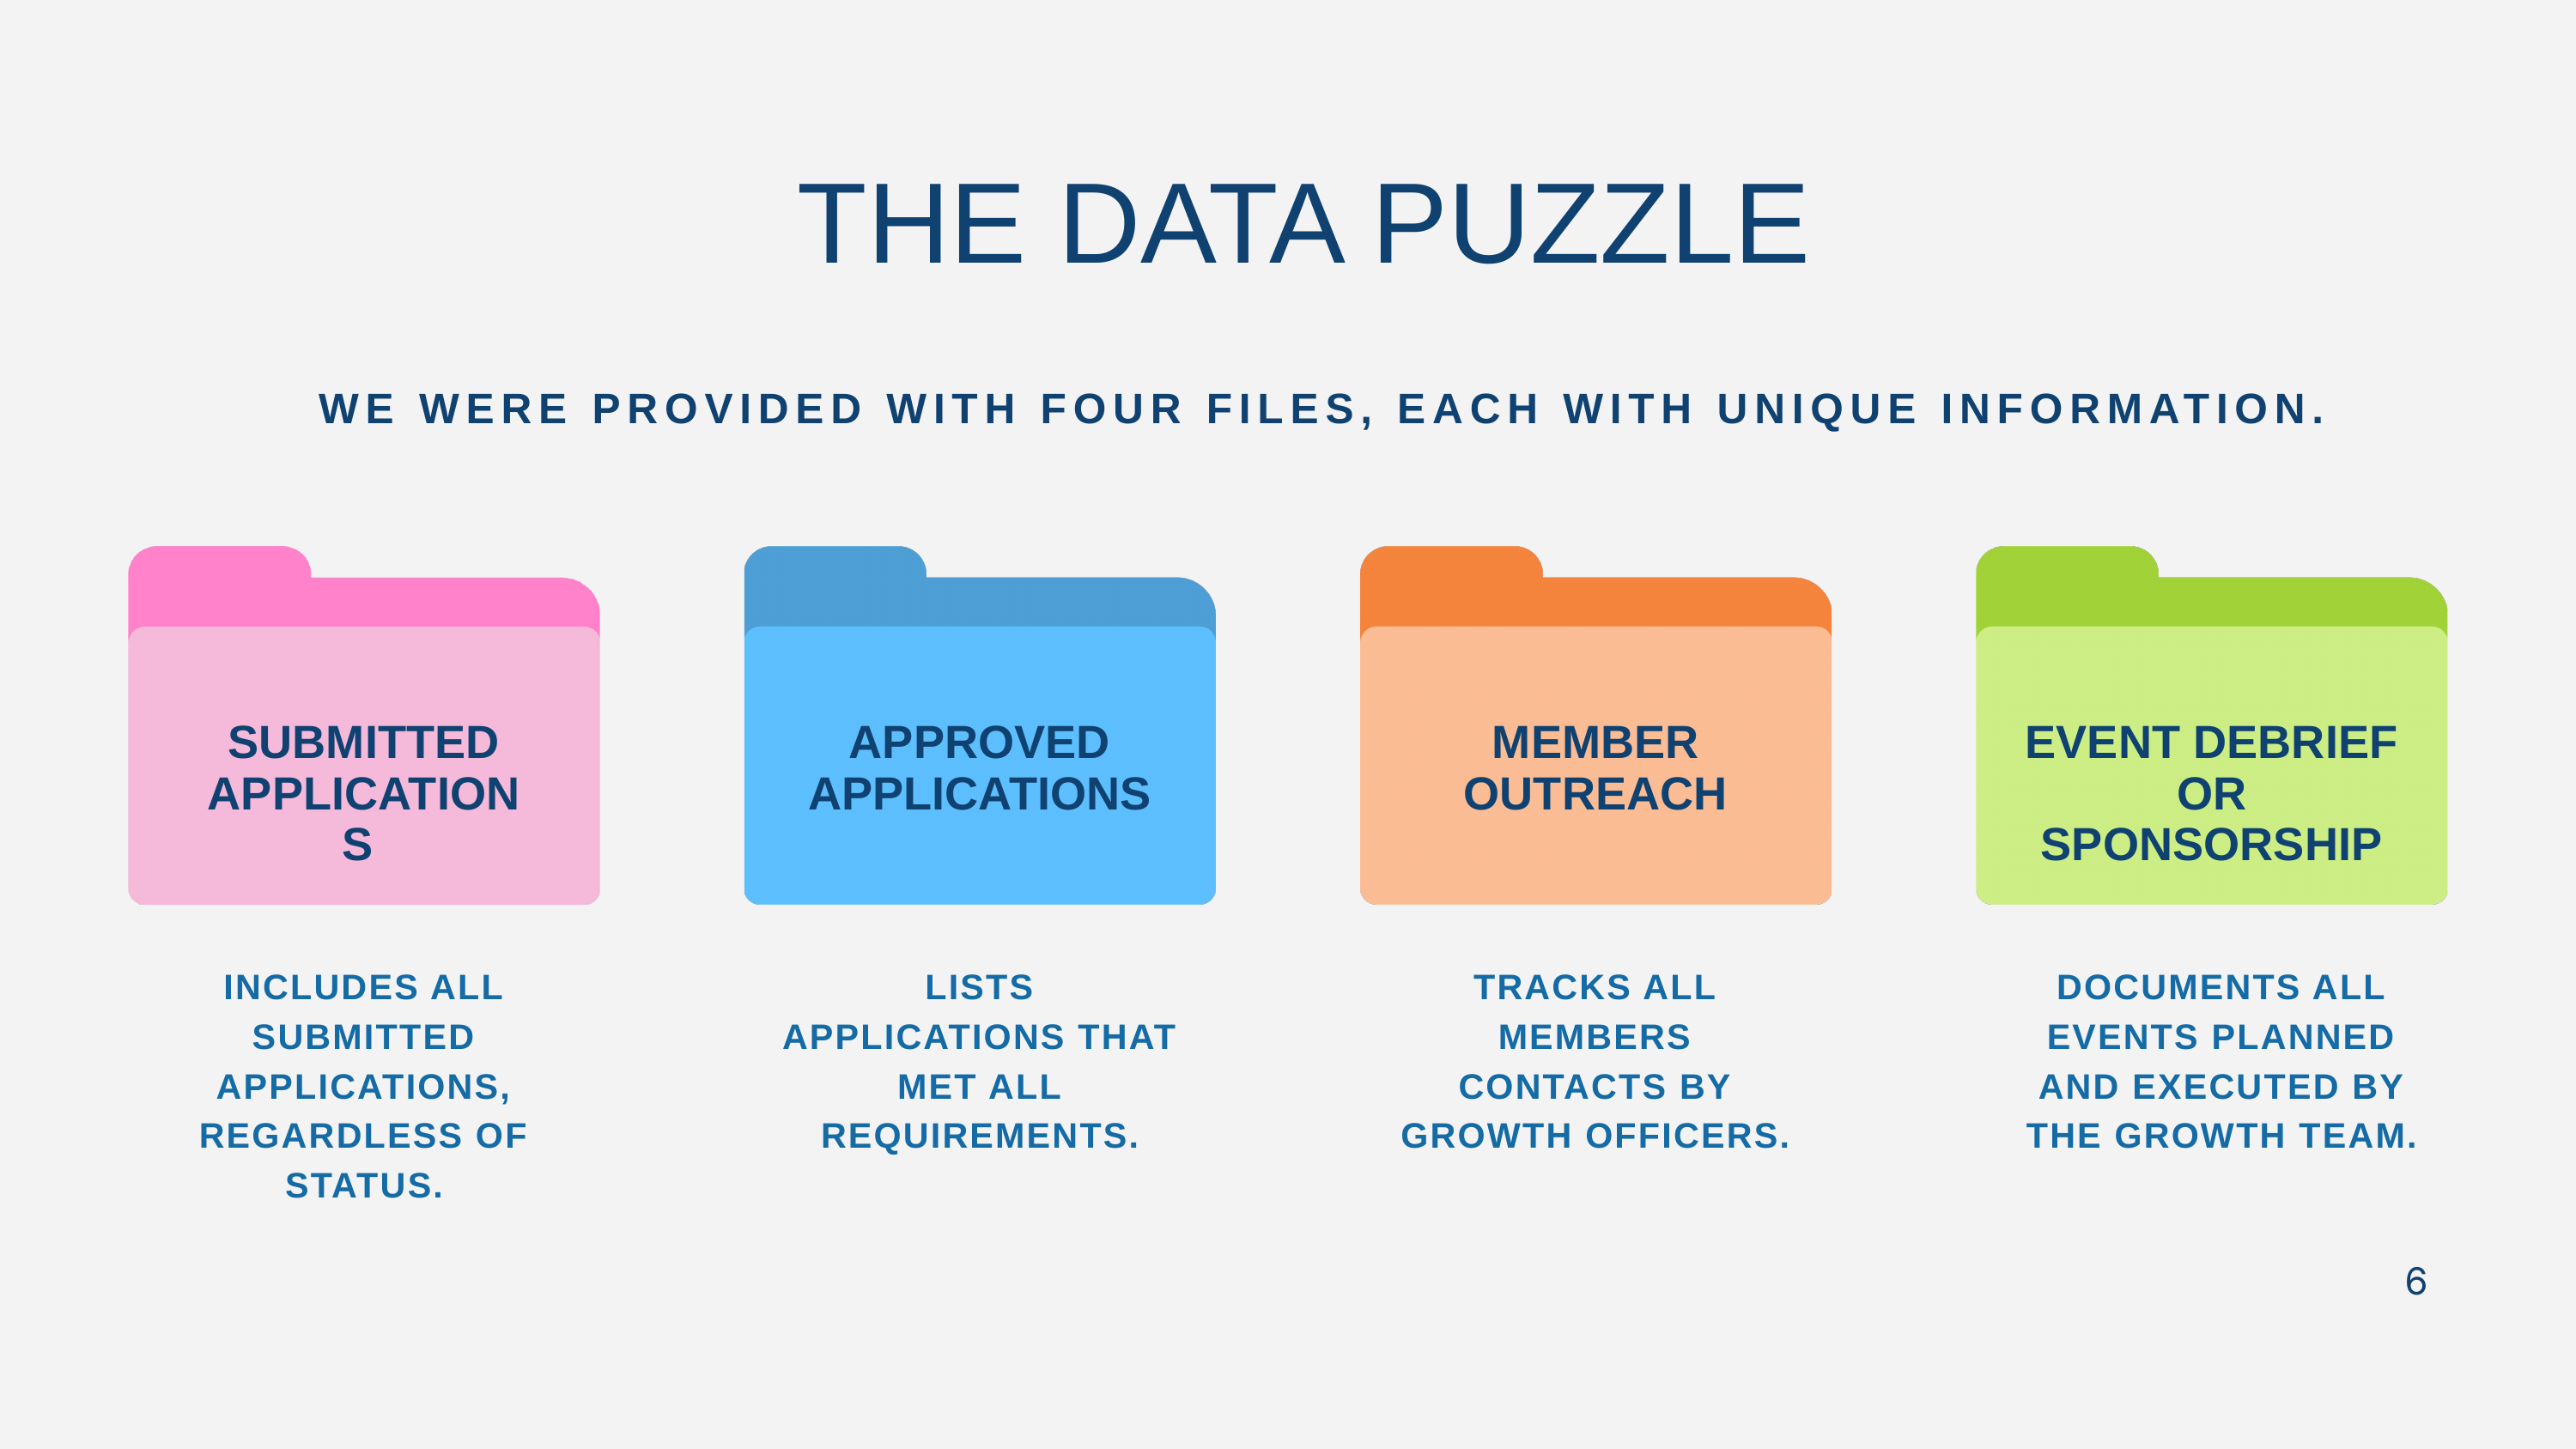

THE DATA PUZZLE
WE WERE PROVIDED WITH FOUR FILES, EACH WITH UNIQUE INFORMATION.

SUBMITTED APPLICATIONS

APPROVED
APPLICATIONS

MEMBER OUTREACH

EVENT DEBRIEF OR SPONSORSHIP
INCLUDES ALL SUBMITTED APPLICATIONS, REGARDLESS OF STATUS.

LISTS APPLICATIONS THAT MET ALL REQUIREMENTS.

TRACKS ALL MEMBERS CONTACTS BY GROWTH OFFICERS.

DOCUMENTS ALL EVENTS PLANNED AND EXECUTED BY THE GROWTH TEAM.
6